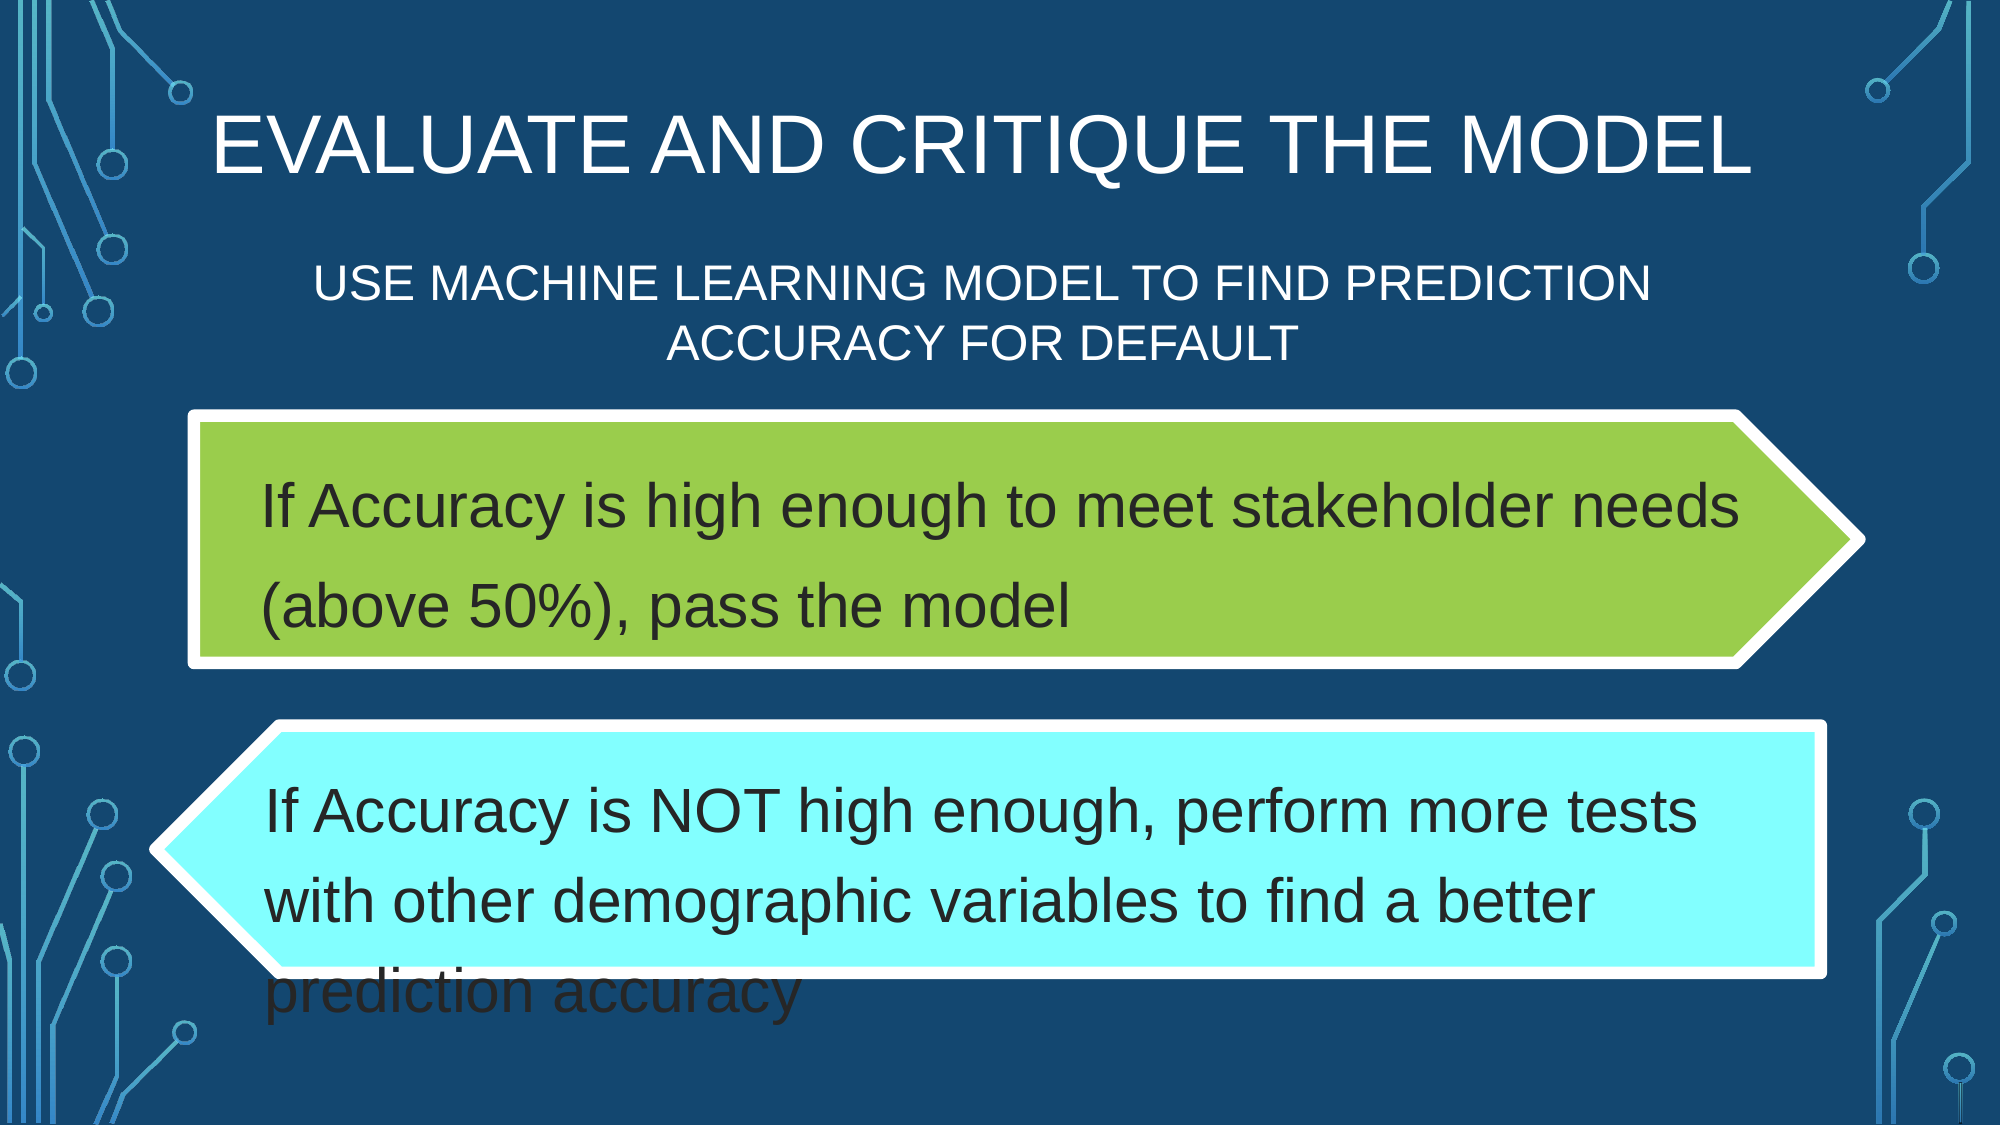

# Evaluate and Critique the Model
USE MACHINE LEARNING MODEL TO FIND PREDICTION ACCURACY FOR DEFAULT

If Accuracy is high enough to meet stakeholder needs
(above 50%), pass the model

If Accuracy is NOT high enough, perform more tests with other demographic variables to find a better prediction accuracy